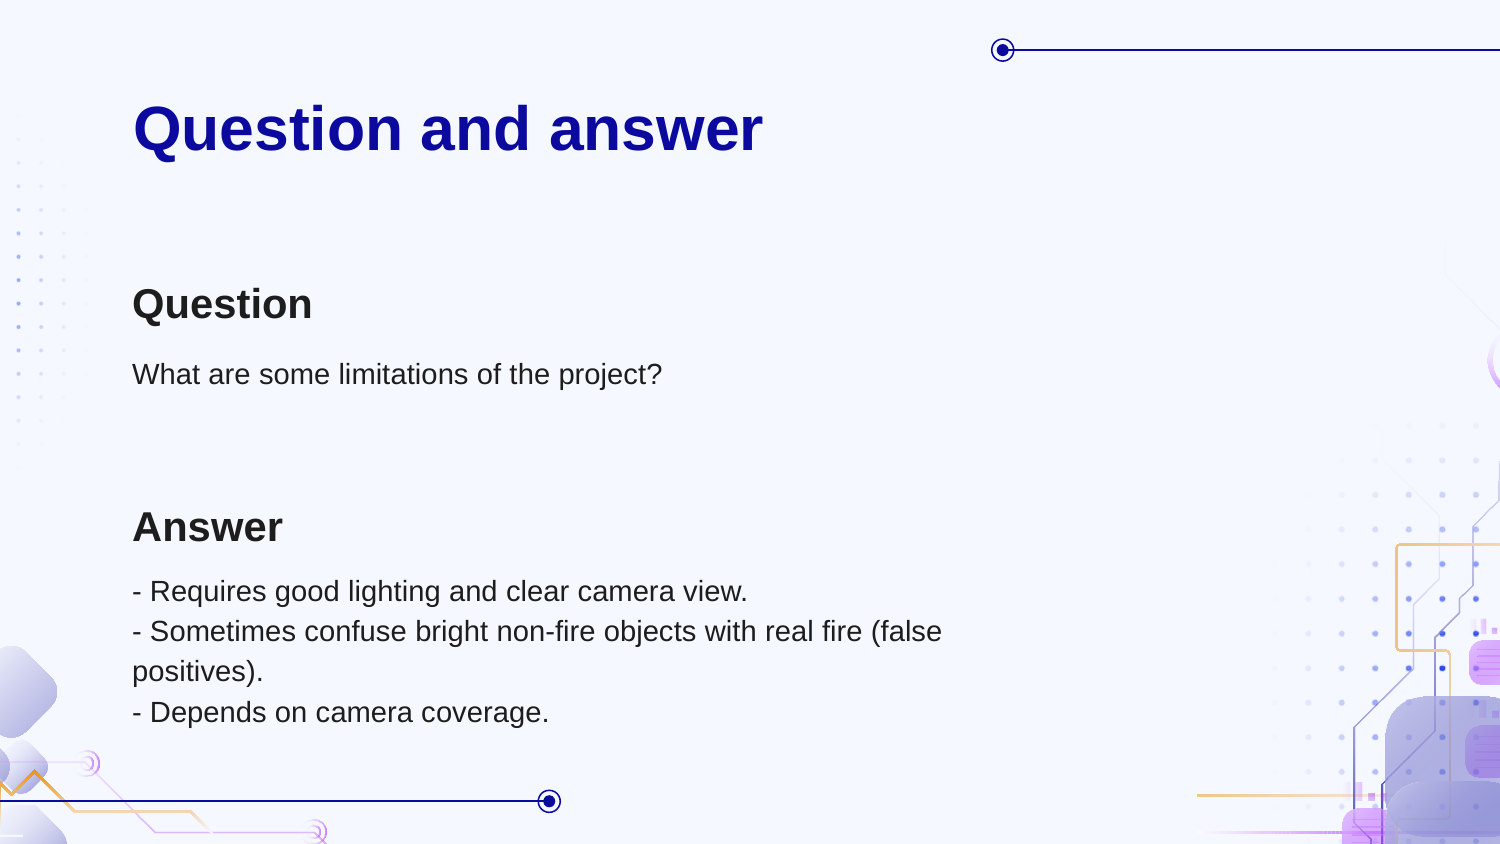

# Question and answer
Question
What are some limitations of the project?
Answer
- Requires good lighting and clear camera view.
- Sometimes confuse bright non-fire objects with real fire (false positives).
- Depends on camera coverage.